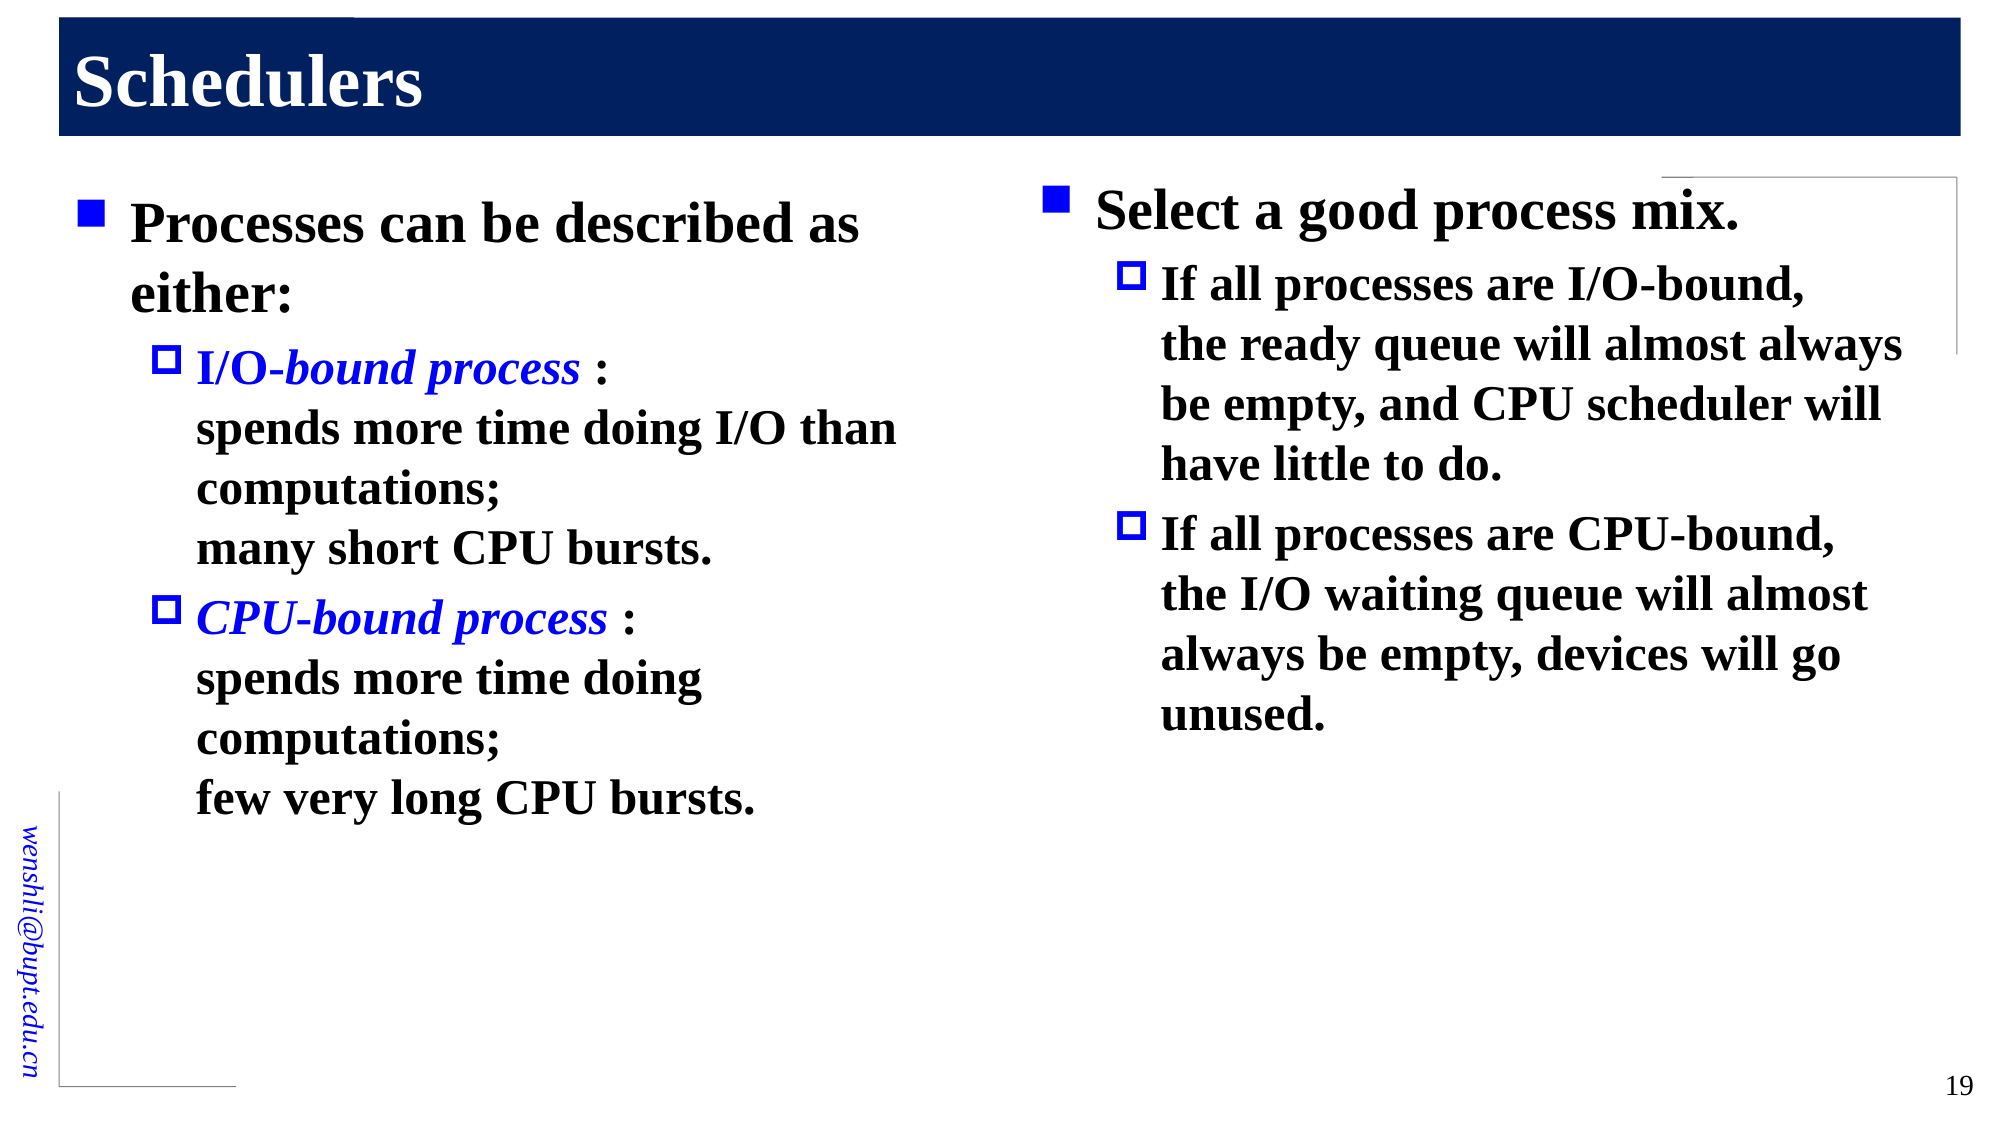

# Schedulers
Processes can be described as either:
I/O-bound process :
spends more time doing I/O than computations;
many short CPU bursts.
CPU-bound process :
spends more time doing computations;
few very long CPU bursts.

Select a good process mix.
If all processes are I/O-bound,
the ready queue will almost always be empty, and CPU scheduler will have little to do.
If all processes are CPU-bound,
the I/O waiting queue will almost always be empty, devices will go unused.

19